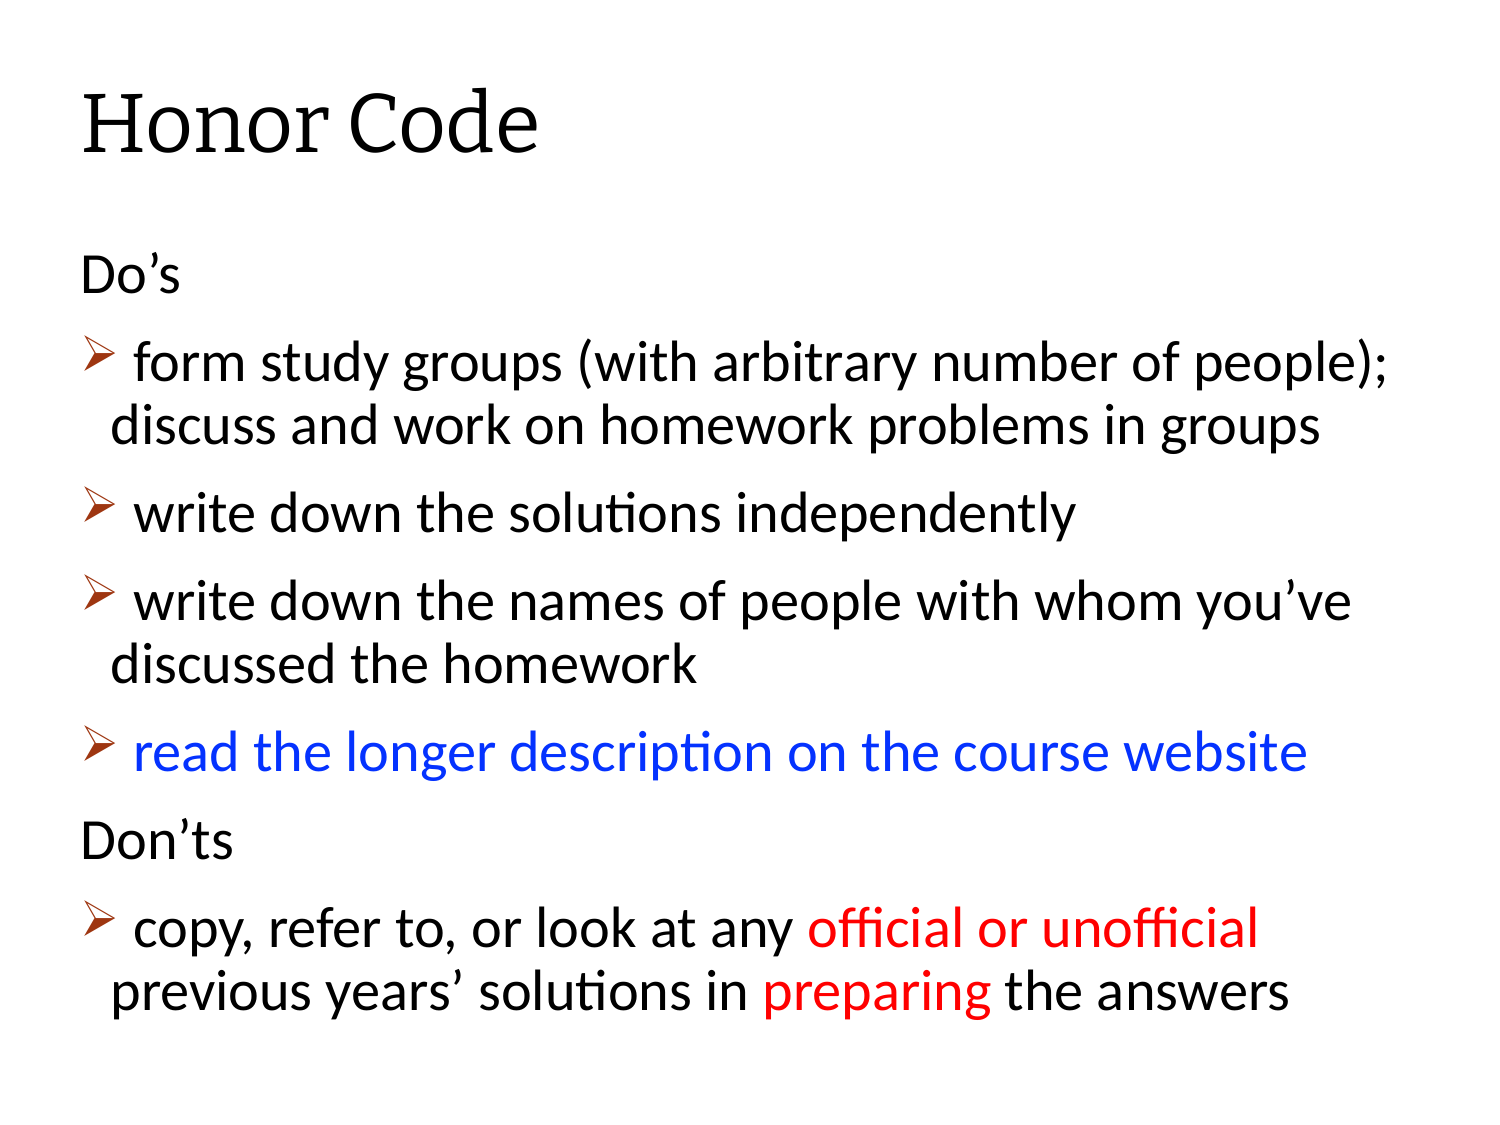

# Honor Code
Do’s
 form study groups (with arbitrary number of people); discuss and work on homework problems in groups
 write down the solutions independently
 write down the names of people with whom you’ve discussed the homework
 read the longer description on the course website
Don’ts
 copy, refer to, or look at any official or unofficial previous years’ solutions in preparing the answers